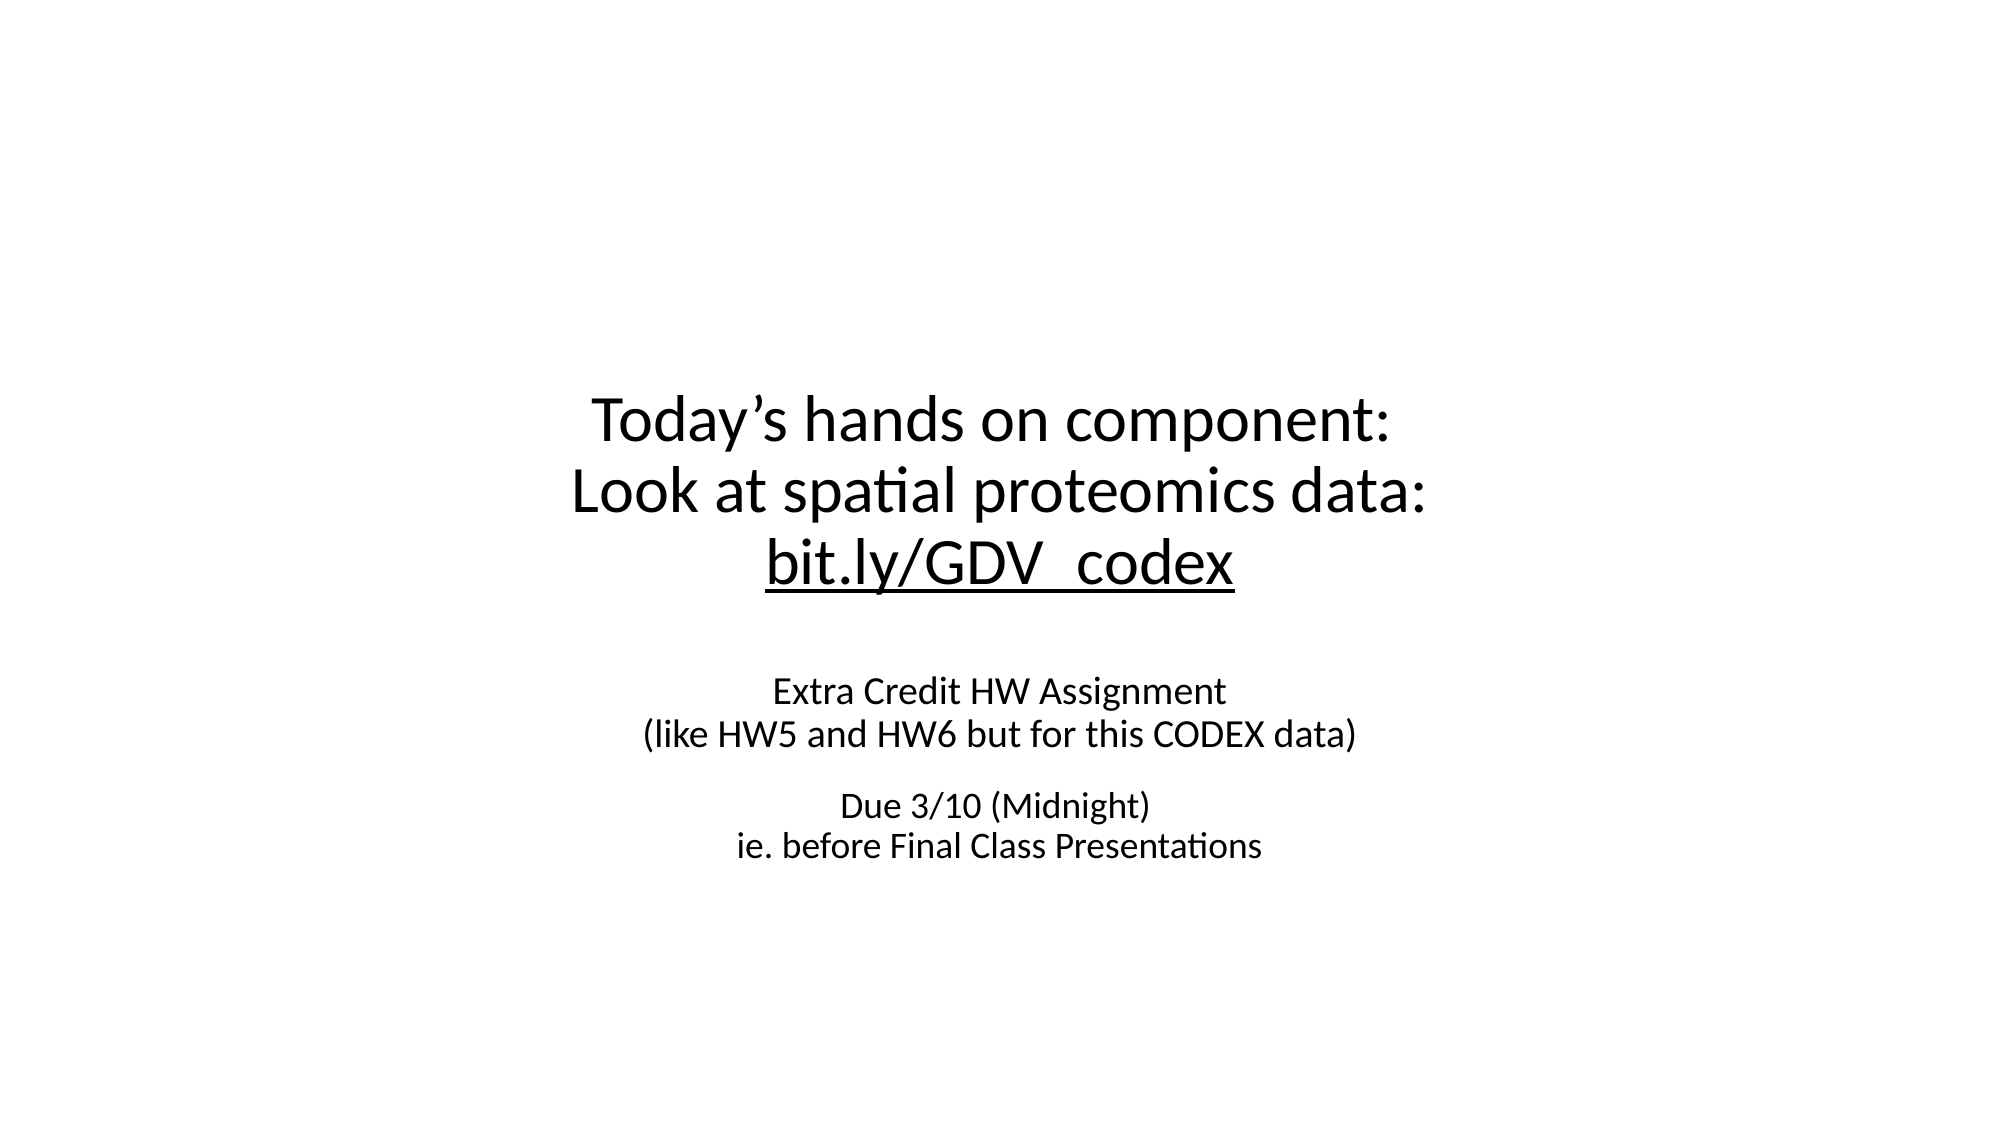

# Today’s hands on component: Look at spatial proteomics data: bit.ly/GDV_codex Extra Credit HW Assignment (like HW5 and HW6 but for this CODEX data)
Due 3/10 (Midnight)
ie. before Final Class Presentations